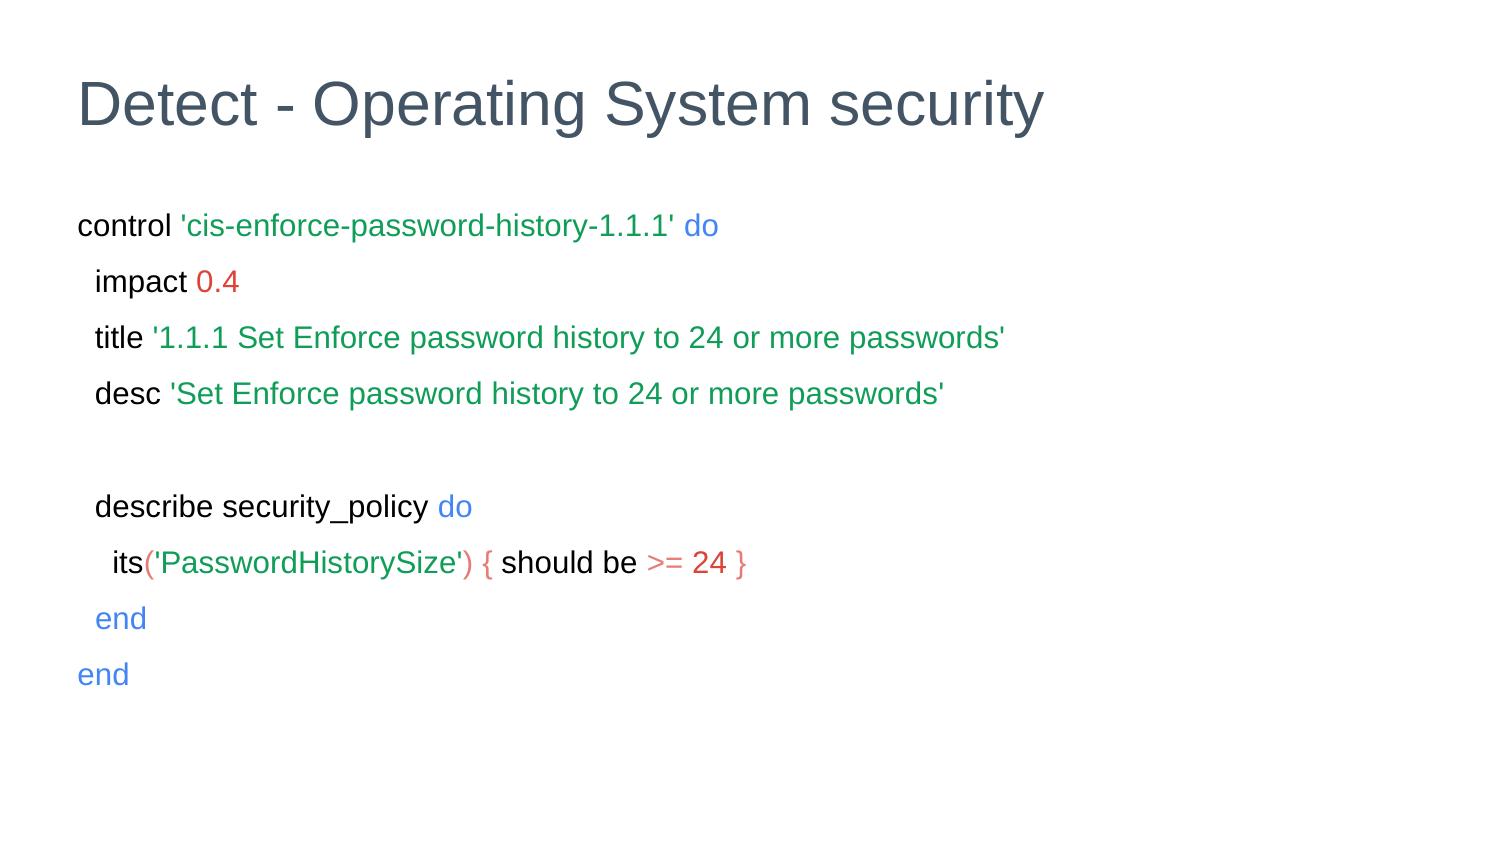

# Detect - Operating System security
control 'cis-enforce-password-history-1.1.1' do
  impact 0.4
  title '1.1.1 Set Enforce password history to 24 or more passwords'
  desc 'Set Enforce password history to 24 or more passwords'
  describe security_policy do
    its('PasswordHistorySize') { should be >= 24 }
  end
end